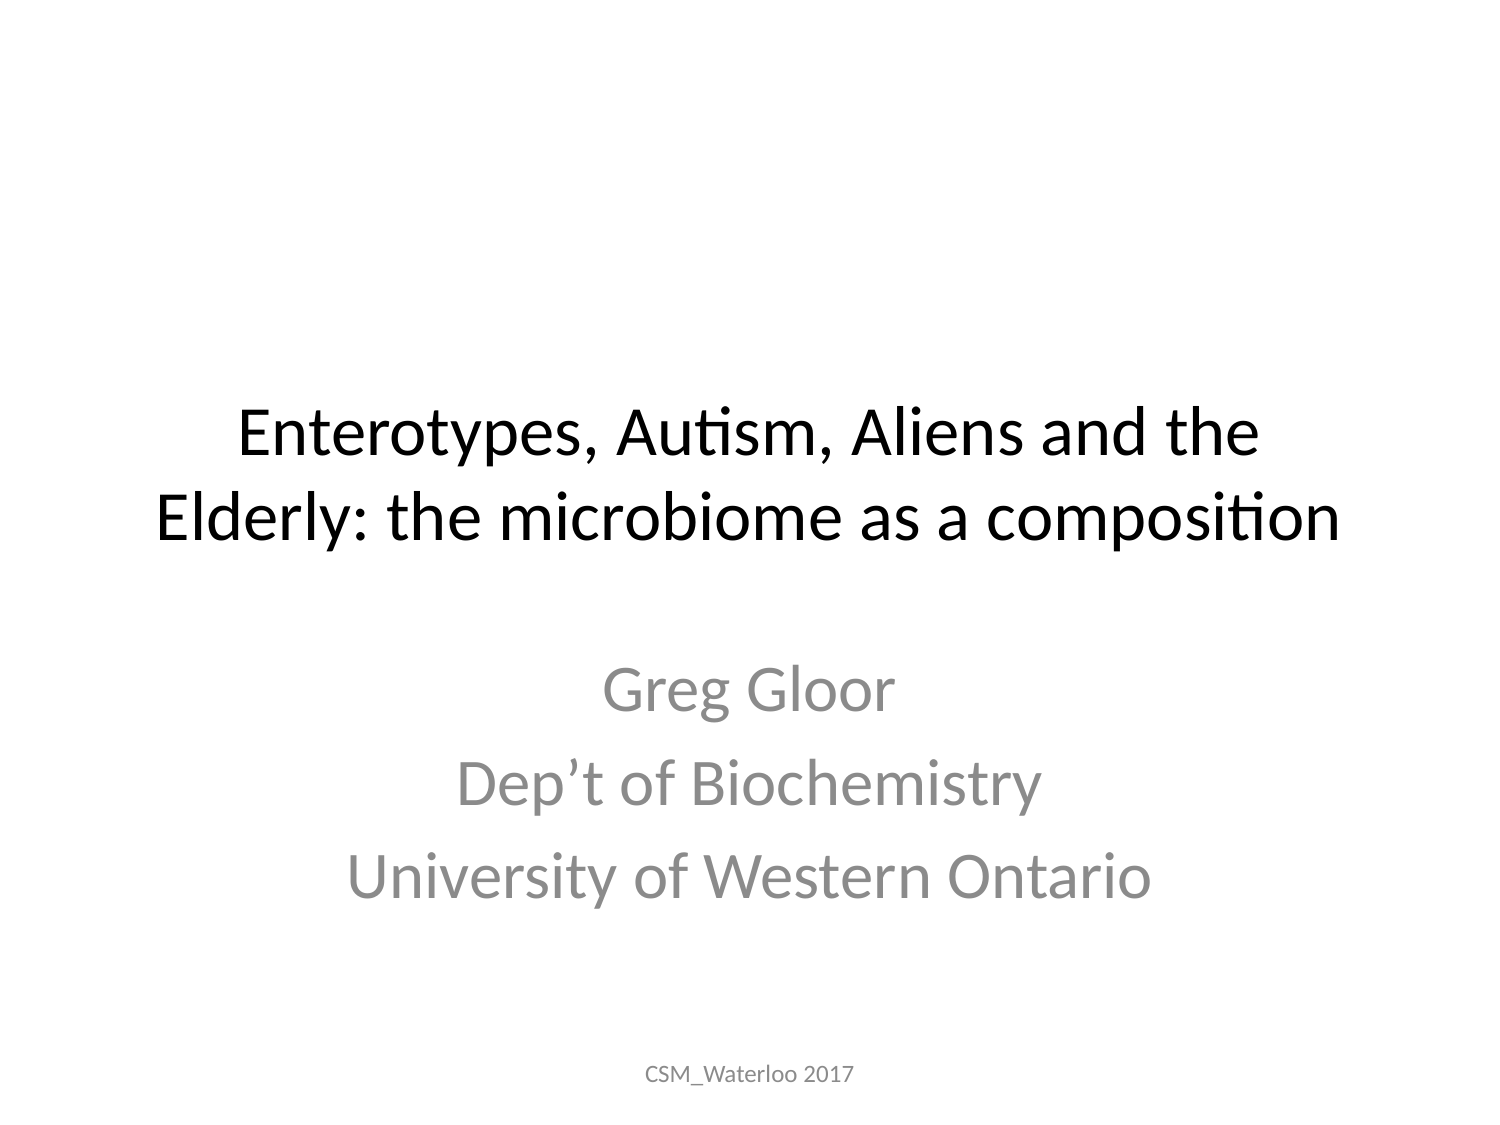

# Enterotypes, Autism, Aliens and the Elderly: the microbiome as a composition
Greg Gloor
Dep’t of Biochemistry
University of Western Ontario
CSM_Waterloo 2017